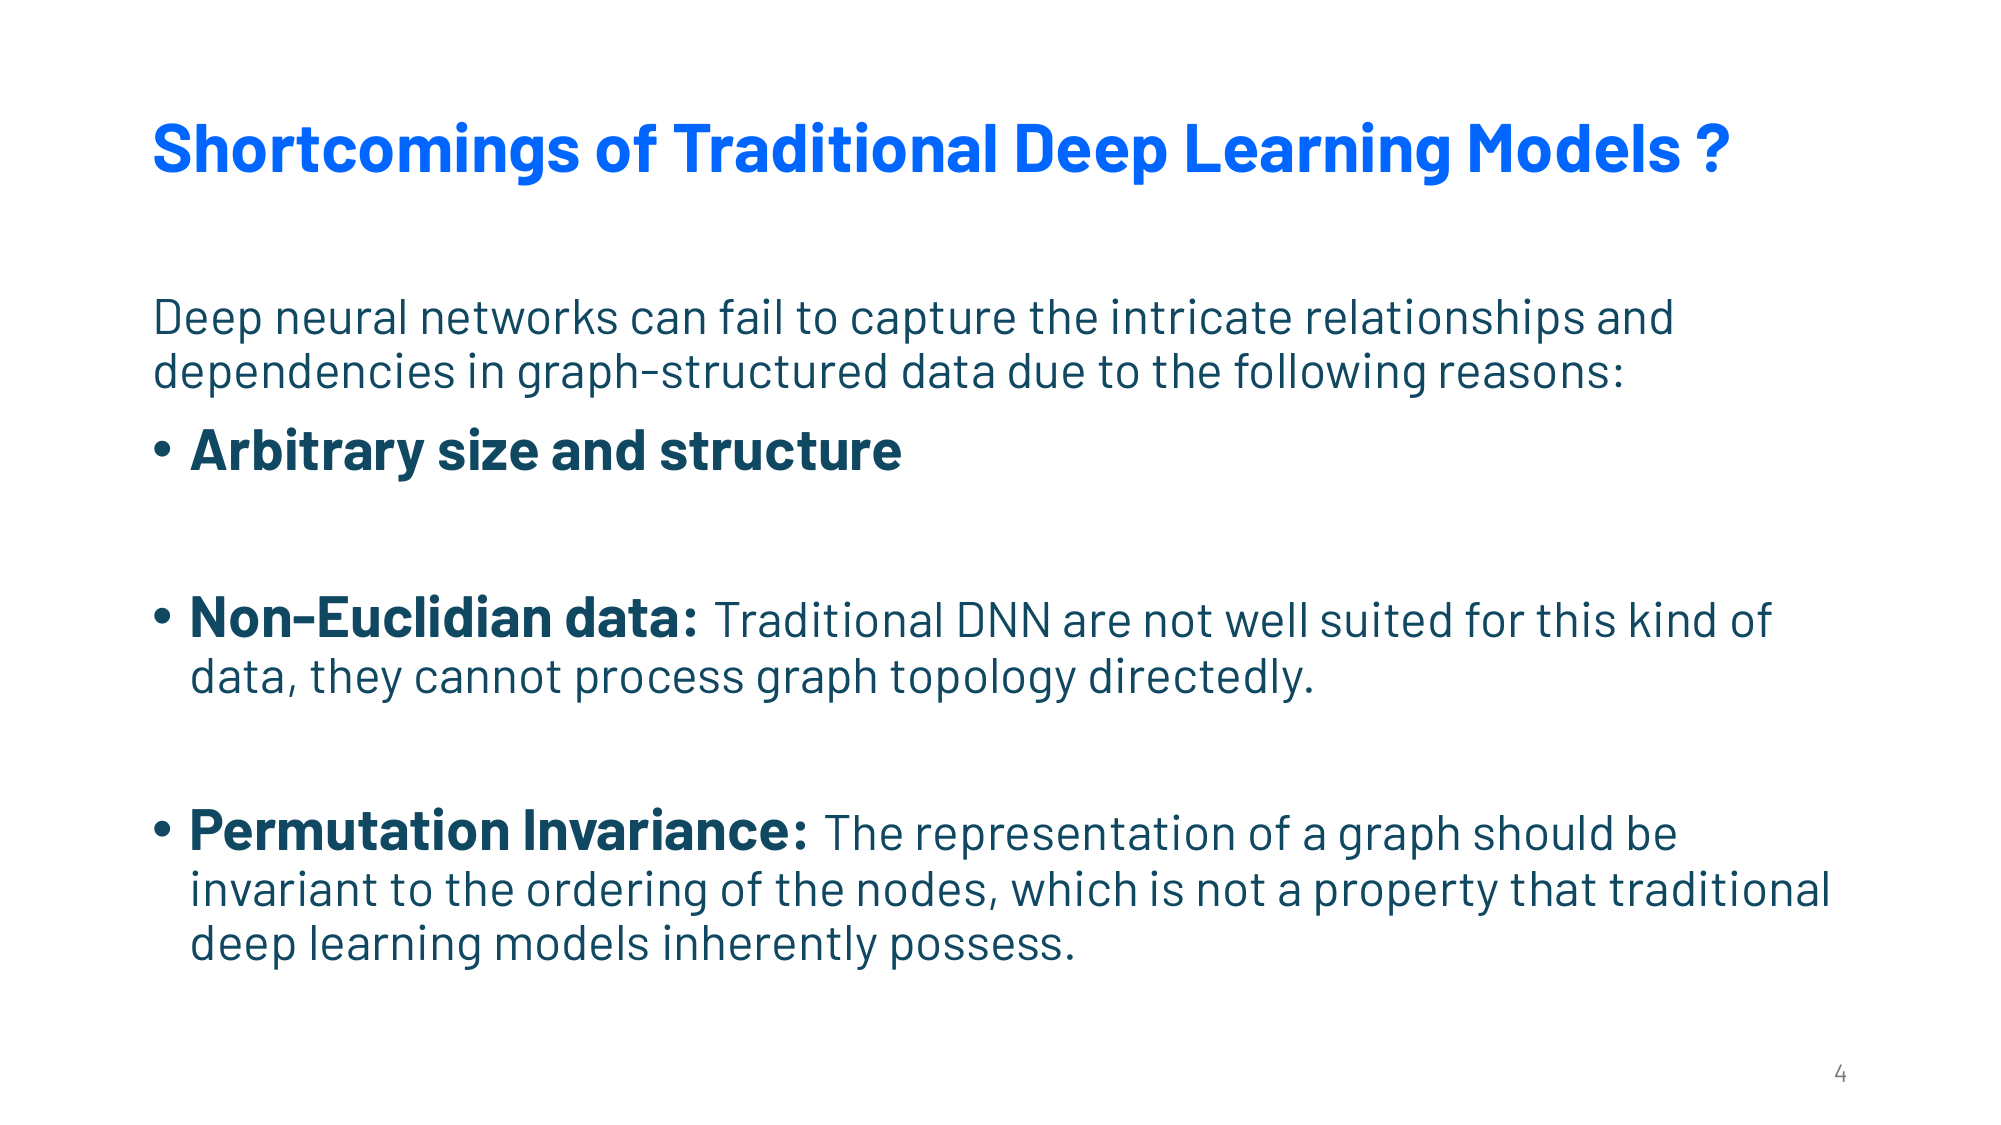

# Shortcomings of Traditional Deep Learning Models ?
Deep neural networks can fail to capture the intricate relationships and dependencies in graph-structured data due to the following reasons:
Arbitrary size and structure

Non-Euclidian data: Traditional DNN are not well suited for this kind of data, they cannot process graph topology directedly.

Permutation Invariance: The representation of a graph should be invariant to the ordering of the nodes, which is not a property that traditional deep learning models inherently possess.
4